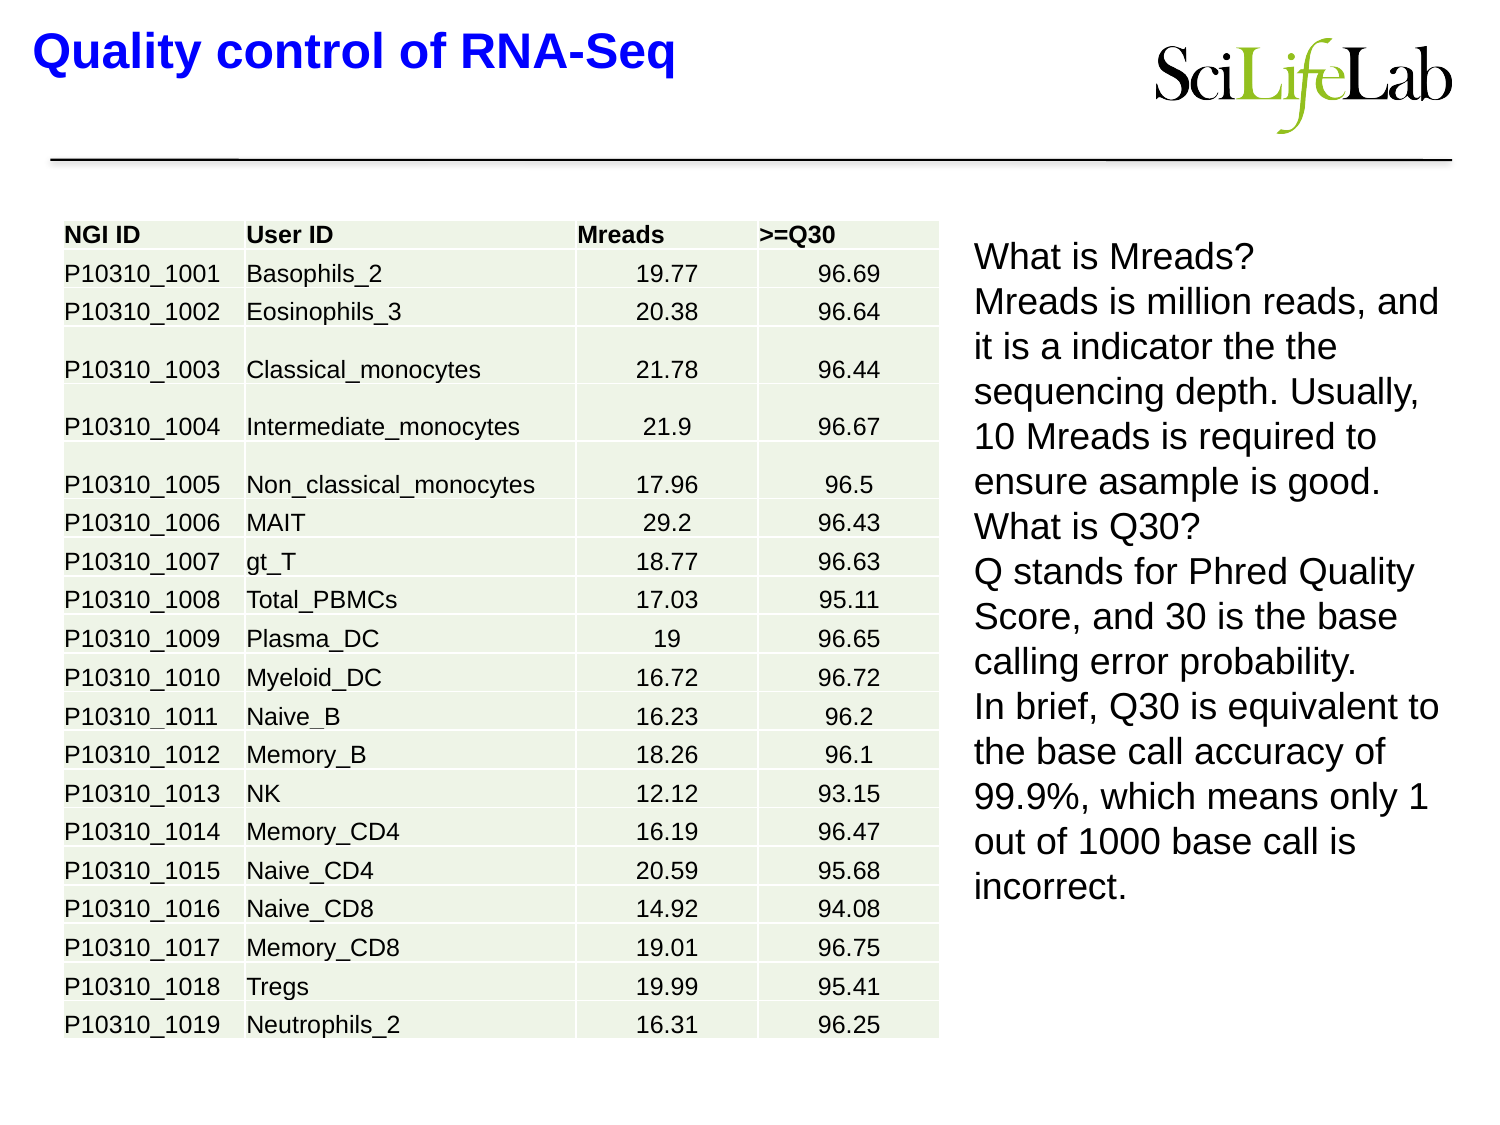

Quality control of RNA-Seq
| NGI ID | User ID | Mreads | >=Q30 |
| --- | --- | --- | --- |
| P10310\_1001 | Basophils\_2 | 19.77 | 96.69 |
| P10310\_1002 | Eosinophils\_3 | 20.38 | 96.64 |
| P10310\_1003 | Classical\_monocytes | 21.78 | 96.44 |
| P10310\_1004 | Intermediate\_monocytes | 21.9 | 96.67 |
| P10310\_1005 | Non\_classical\_monocytes | 17.96 | 96.5 |
| P10310\_1006 | MAIT | 29.2 | 96.43 |
| P10310\_1007 | gt\_T | 18.77 | 96.63 |
| P10310\_1008 | Total\_PBMCs | 17.03 | 95.11 |
| P10310\_1009 | Plasma\_DC | 19 | 96.65 |
| P10310\_1010 | Myeloid\_DC | 16.72 | 96.72 |
| P10310\_1011 | Naive\_B | 16.23 | 96.2 |
| P10310\_1012 | Memory\_B | 18.26 | 96.1 |
| P10310\_1013 | NK | 12.12 | 93.15 |
| P10310\_1014 | Memory\_CD4 | 16.19 | 96.47 |
| P10310\_1015 | Naive\_CD4 | 20.59 | 95.68 |
| P10310\_1016 | Naive\_CD8 | 14.92 | 94.08 |
| P10310\_1017 | Memory\_CD8 | 19.01 | 96.75 |
| P10310\_1018 | Tregs | 19.99 | 95.41 |
| P10310\_1019 | Neutrophils\_2 | 16.31 | 96.25 |
What is Mreads?
Mreads is million reads, and it is a indicator the the sequencing depth. Usually, 10 Mreads is required to ensure asample is good.
What is Q30?
Q stands for Phred Quality Score, and 30 is the base calling error probability.
In brief, Q30 is equivalent to the base call accuracy of 99.9%, which means only 1 out of 1000 base call is incorrect.